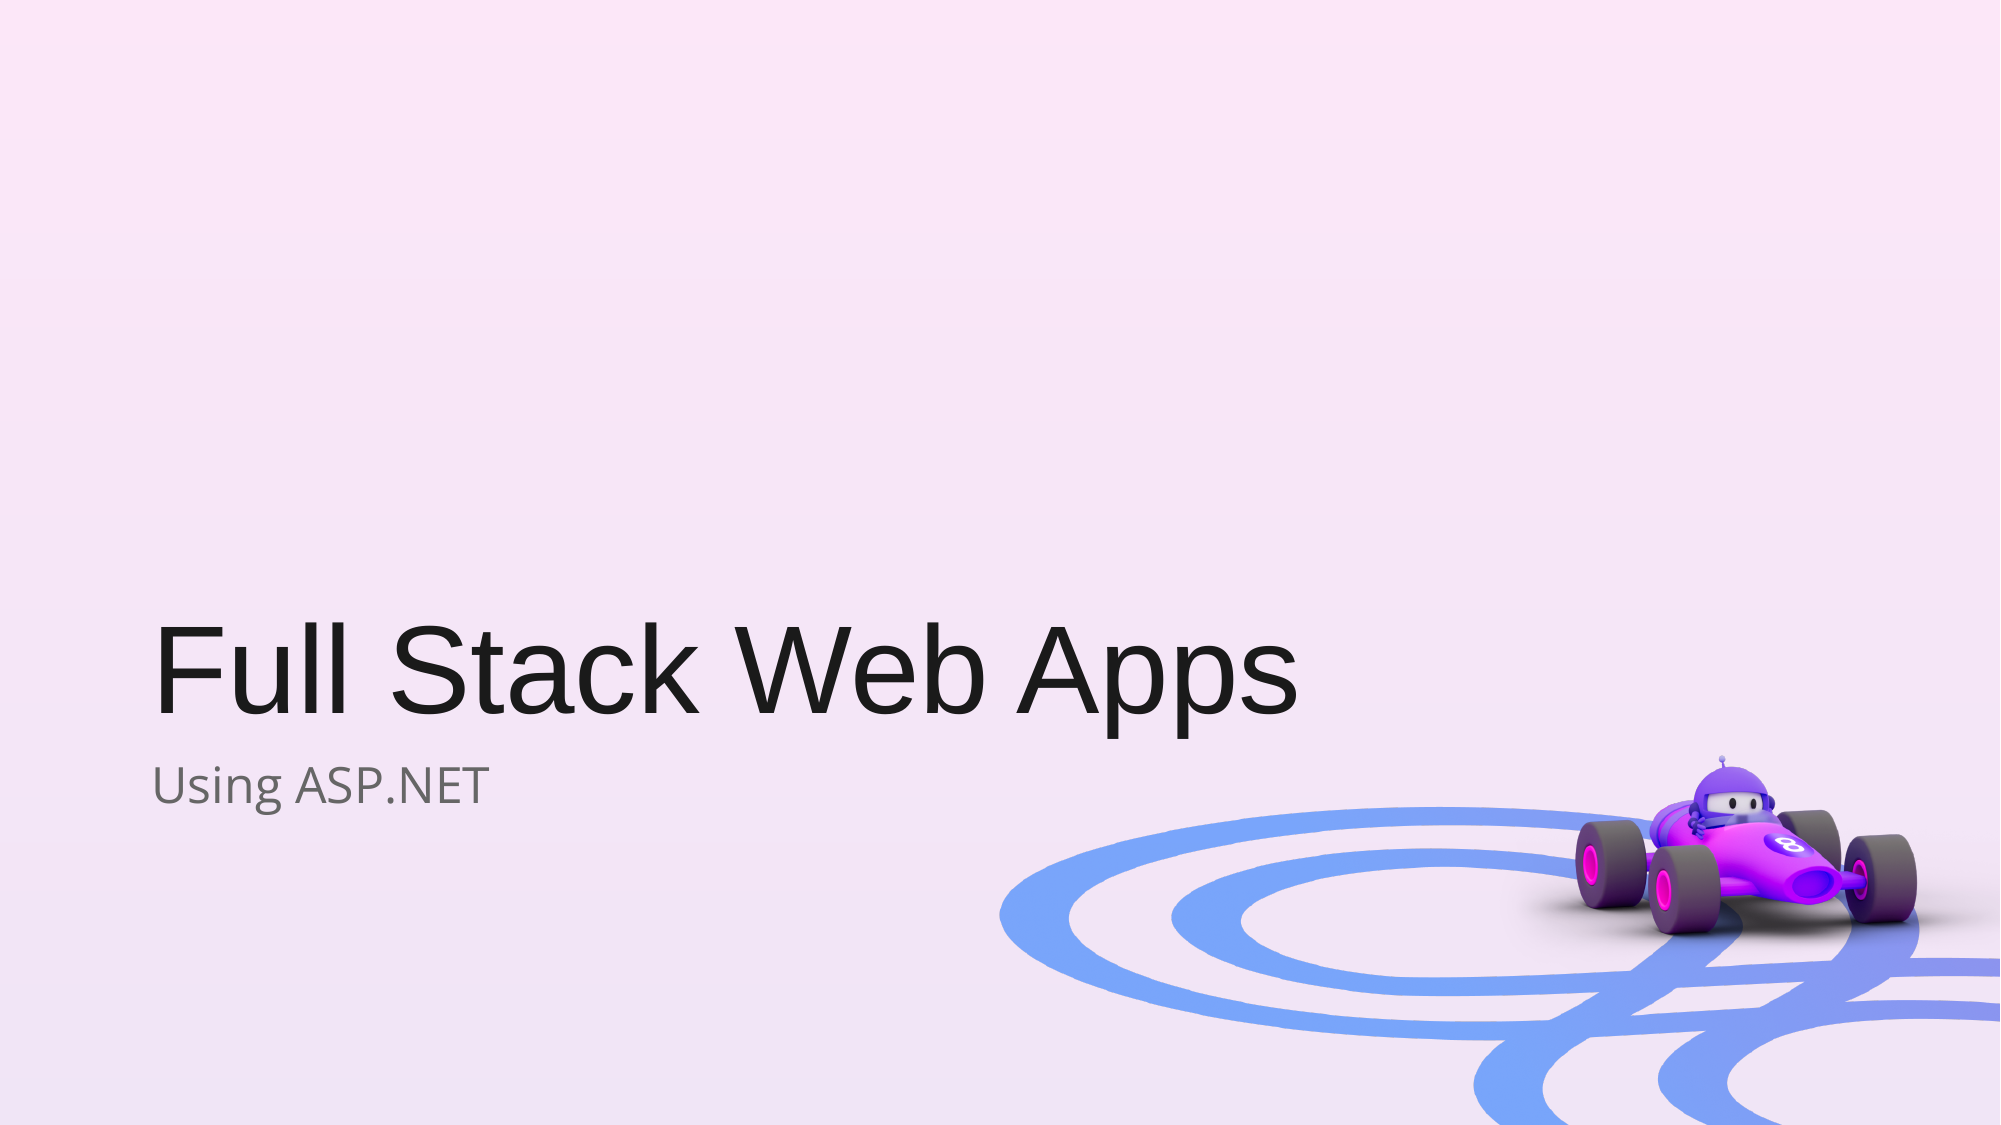

# Full Stack Web Apps
Using ASP.NET